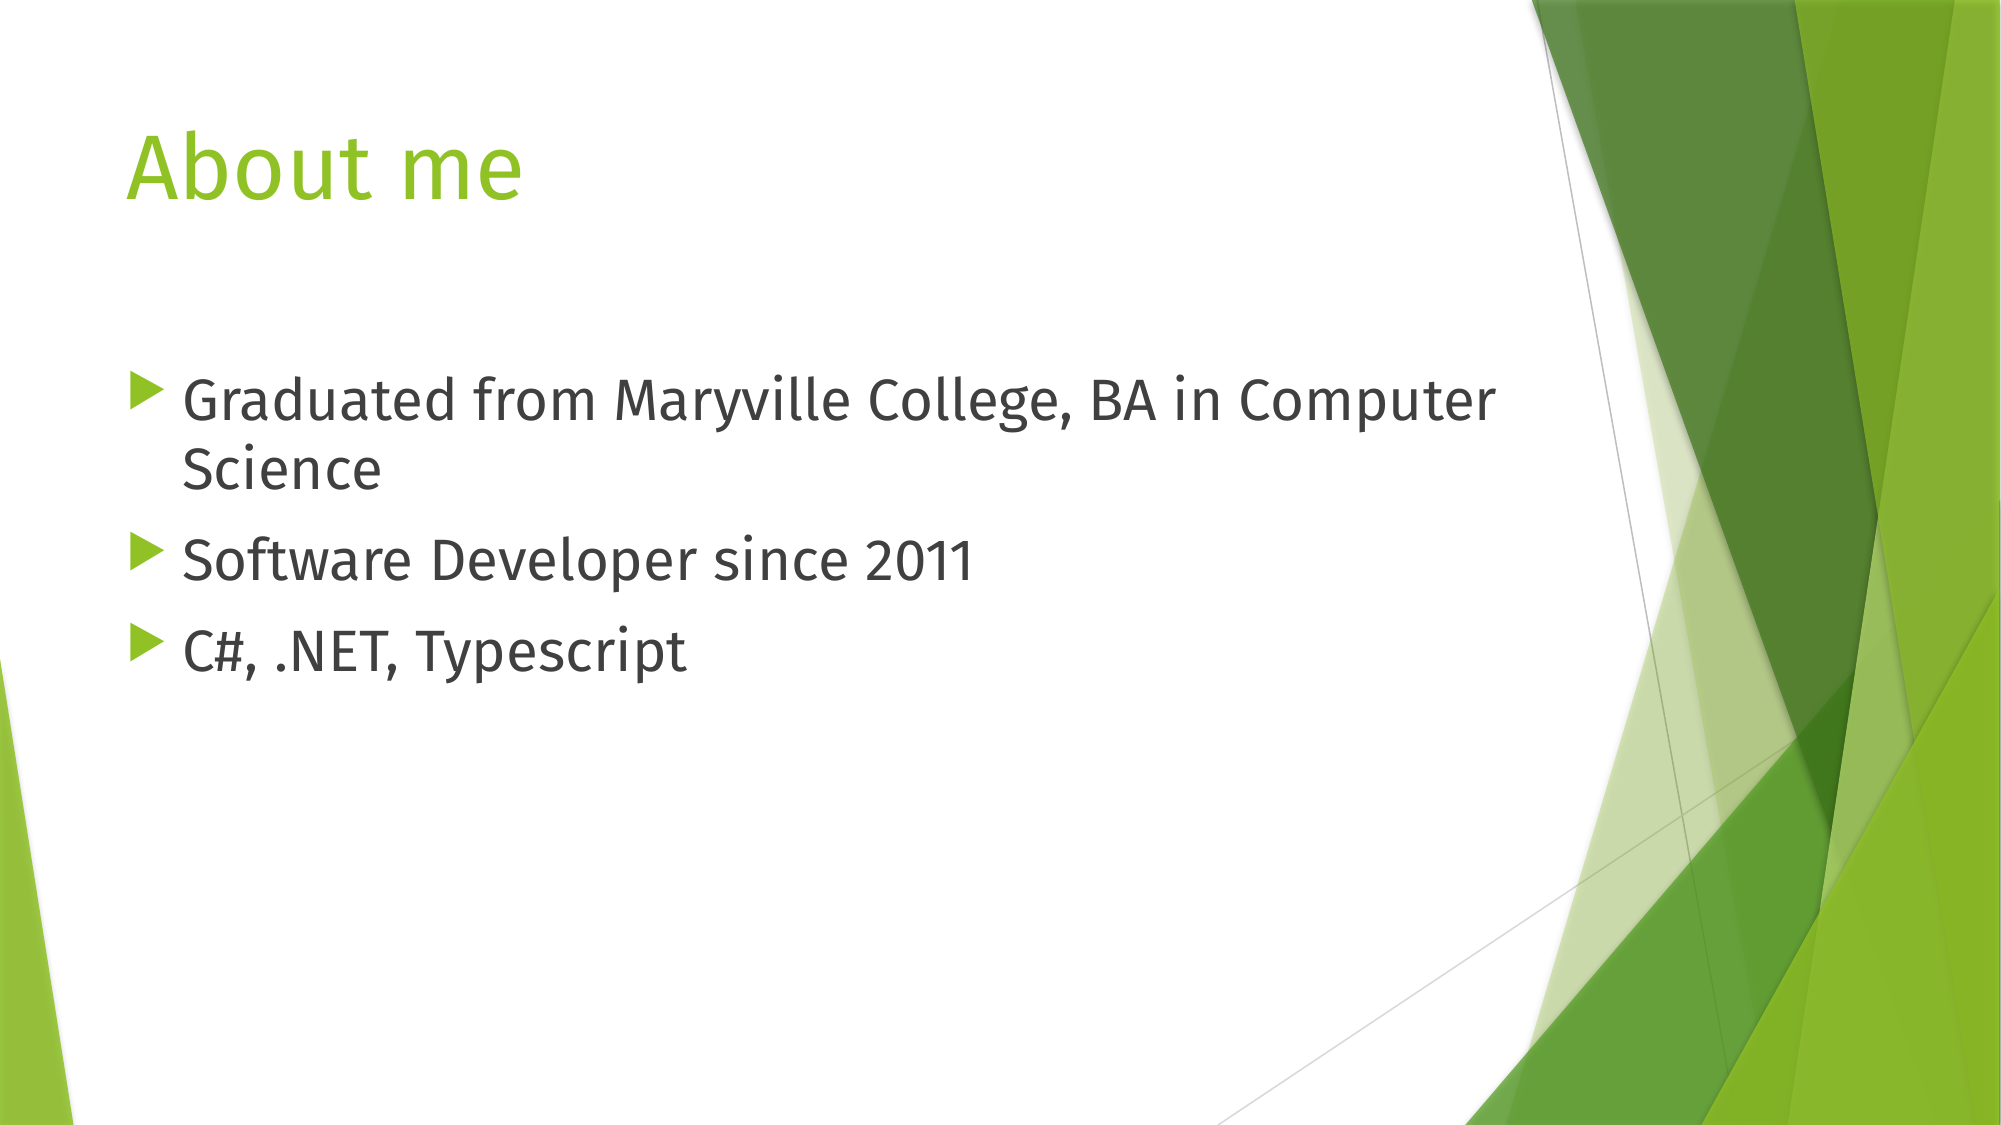

# About me
Graduated from Maryville College, BA in Computer Science
Software Developer since 2011
C#, .NET, Typescript